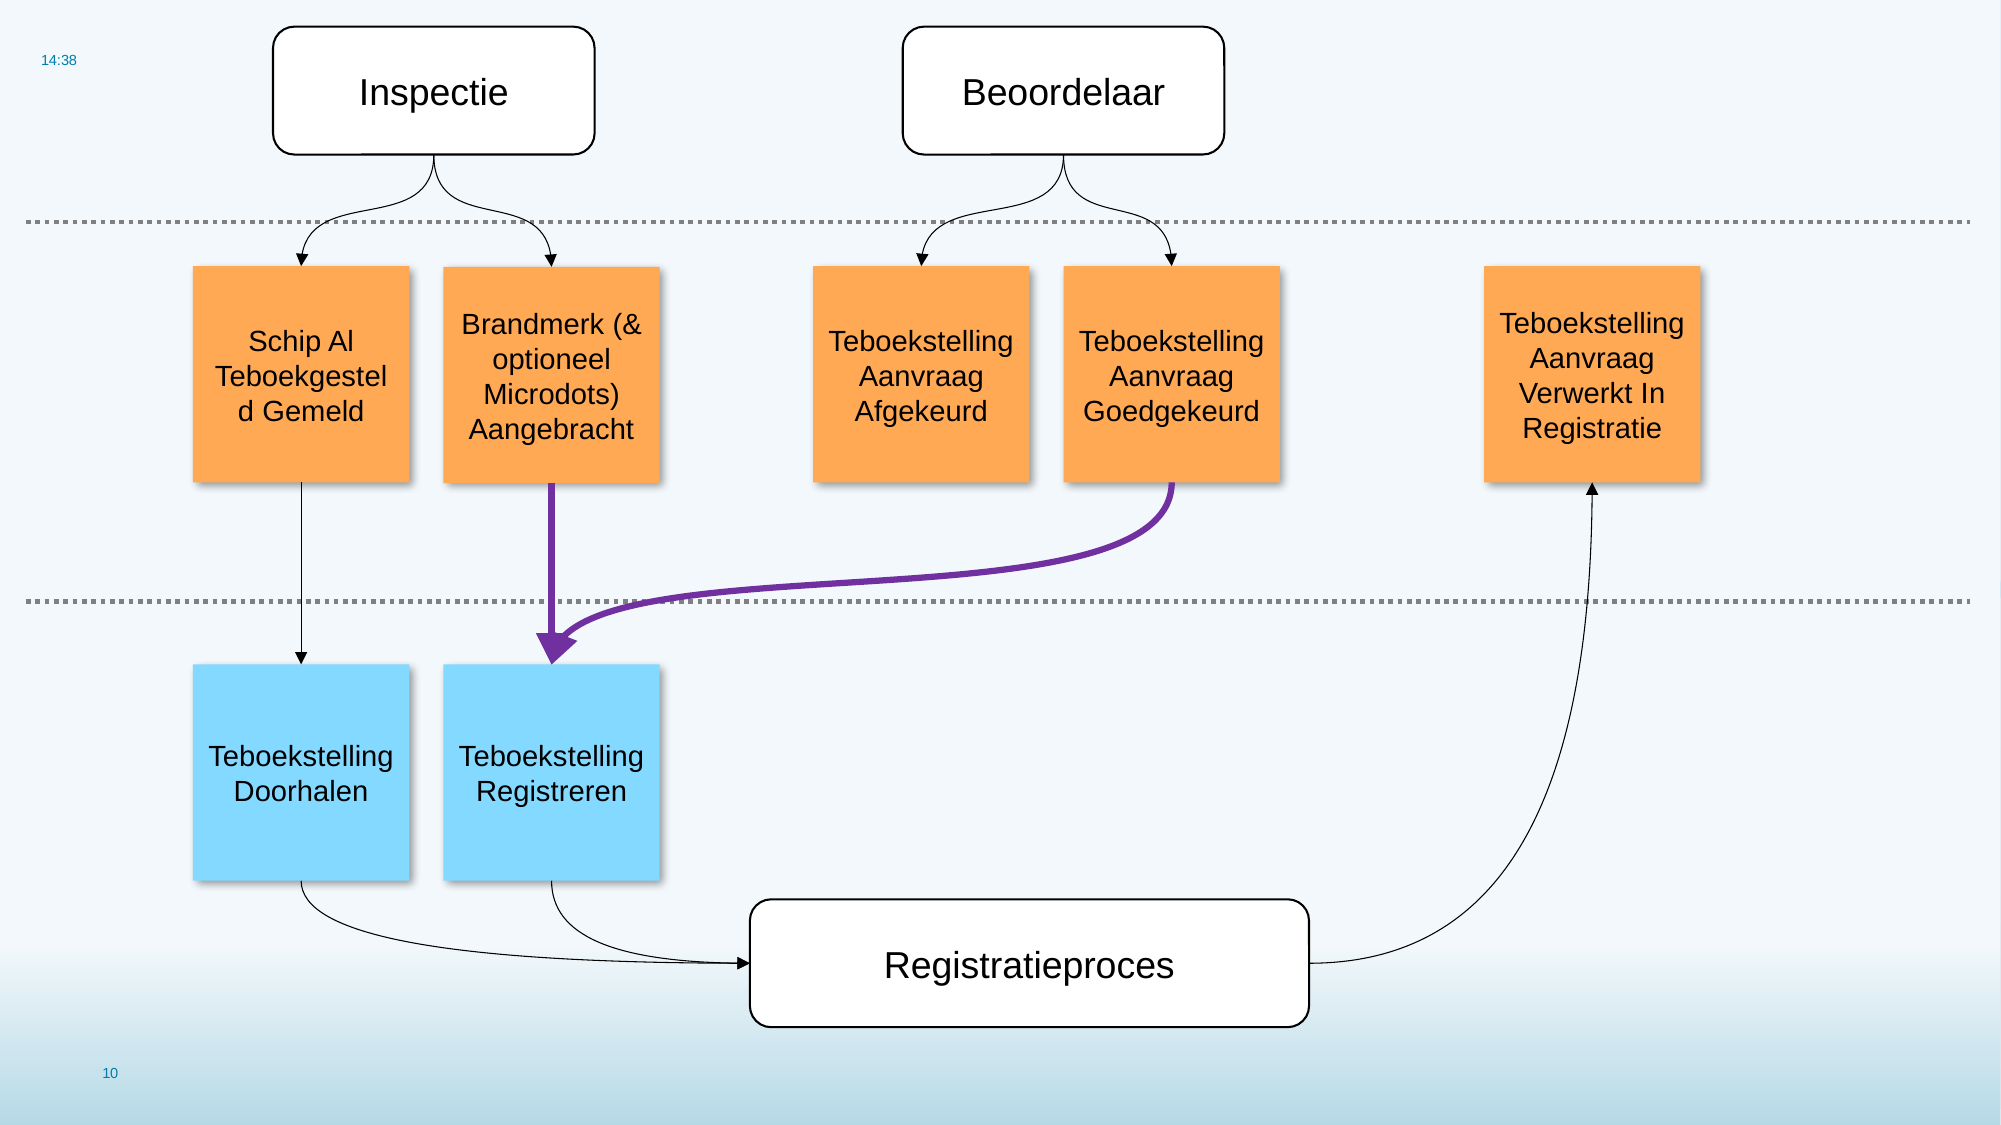

Inspectie
Beoordelaar
14:38

Schip Al Teboekgesteld Gemeld
Teboekstelling Aanvraag Afgekeurd
Teboekstelling Aanvraag Goedgekeurd
Teboekstelling Aanvraag Verwerkt In Registratie
Brandmerk (& optioneel Microdots) Aangebracht
Teboekstelling Doorhalen
Teboekstelling Registreren
#
Registratieproces
10